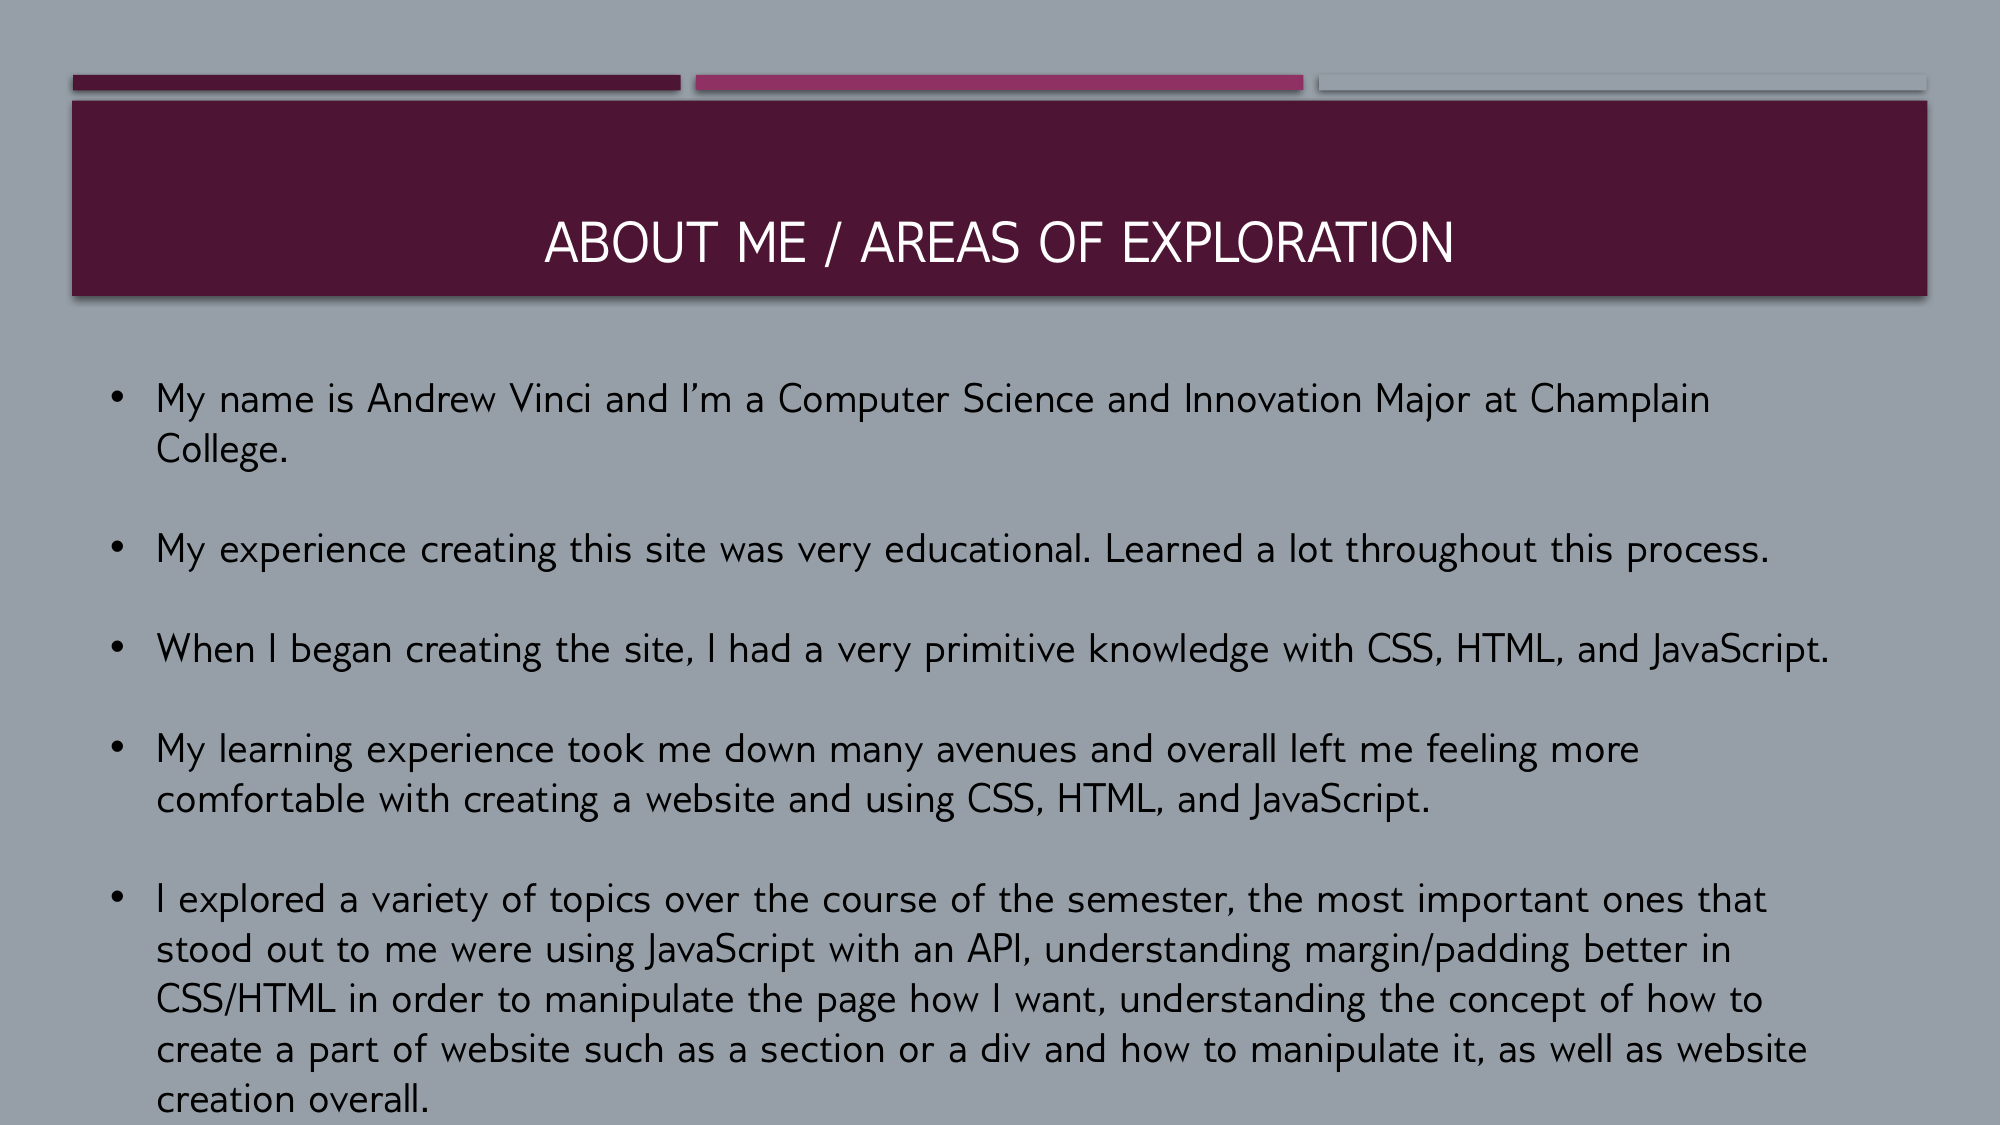

# About me / Areas of Exploration
My name is Andrew Vinci and I’m a Computer Science and Innovation Major at Champlain College.

My experience creating this site was very educational. Learned a lot throughout this process.

When I began creating the site, I had a very primitive knowledge with CSS, HTML, and JavaScript.

My learning experience took me down many avenues and overall left me feeling more comfortable with creating a website and using CSS, HTML, and JavaScript.

I explored a variety of topics over the course of the semester, the most important ones that stood out to me were using JavaScript with an API, understanding margin/padding better in CSS/HTML in order to manipulate the page how I want, understanding the concept of how to create a part of website such as a section or a div and how to manipulate it, as well as website creation overall.